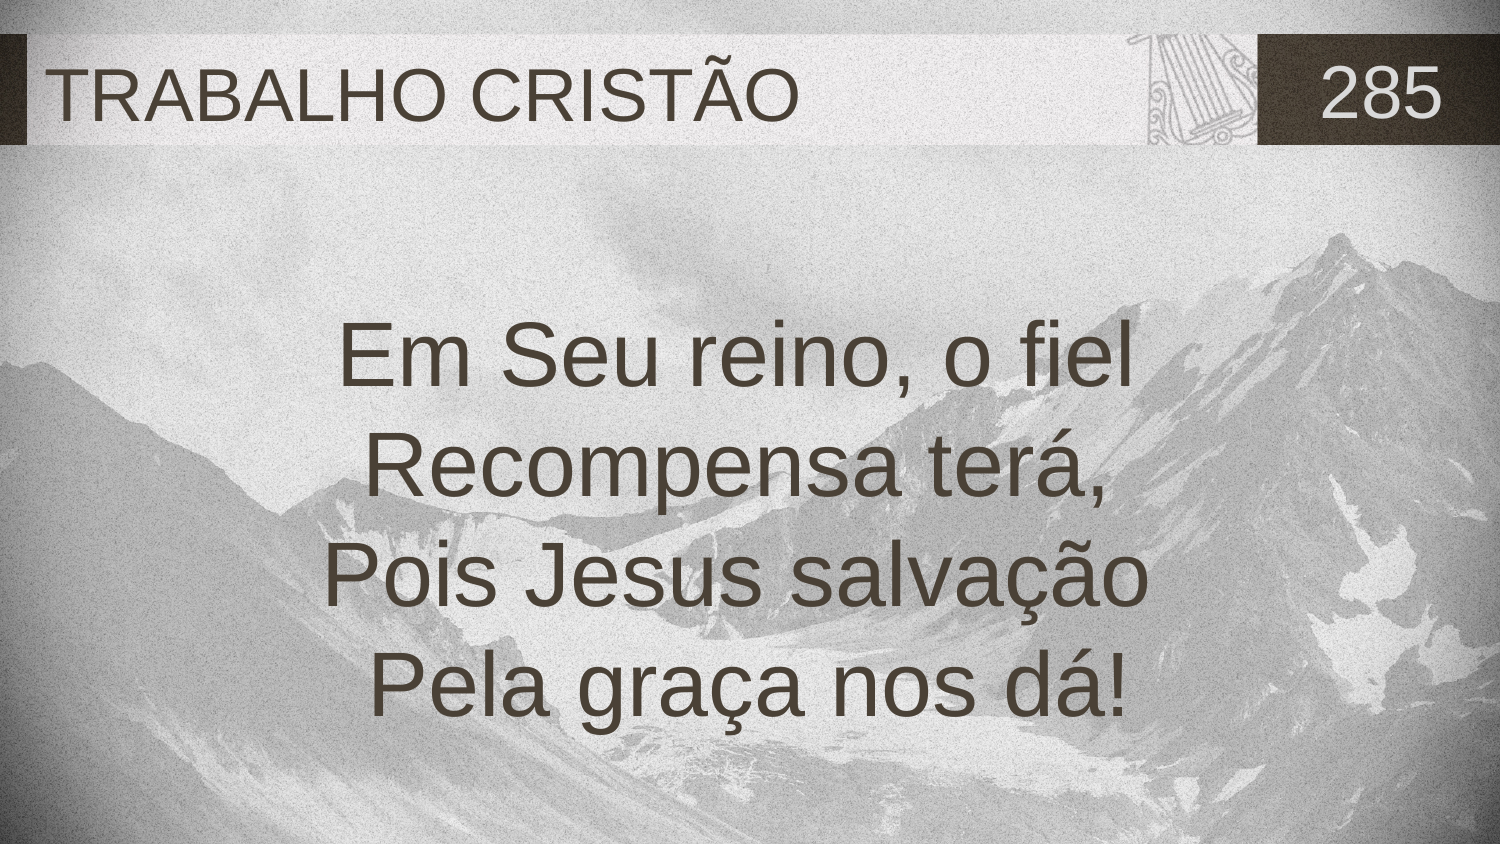

# TRABALHO CRISTÃO
285
Em Seu reino, o fiel
Recompensa terá,
Pois Jesus salvação
Pela graça nos dá!